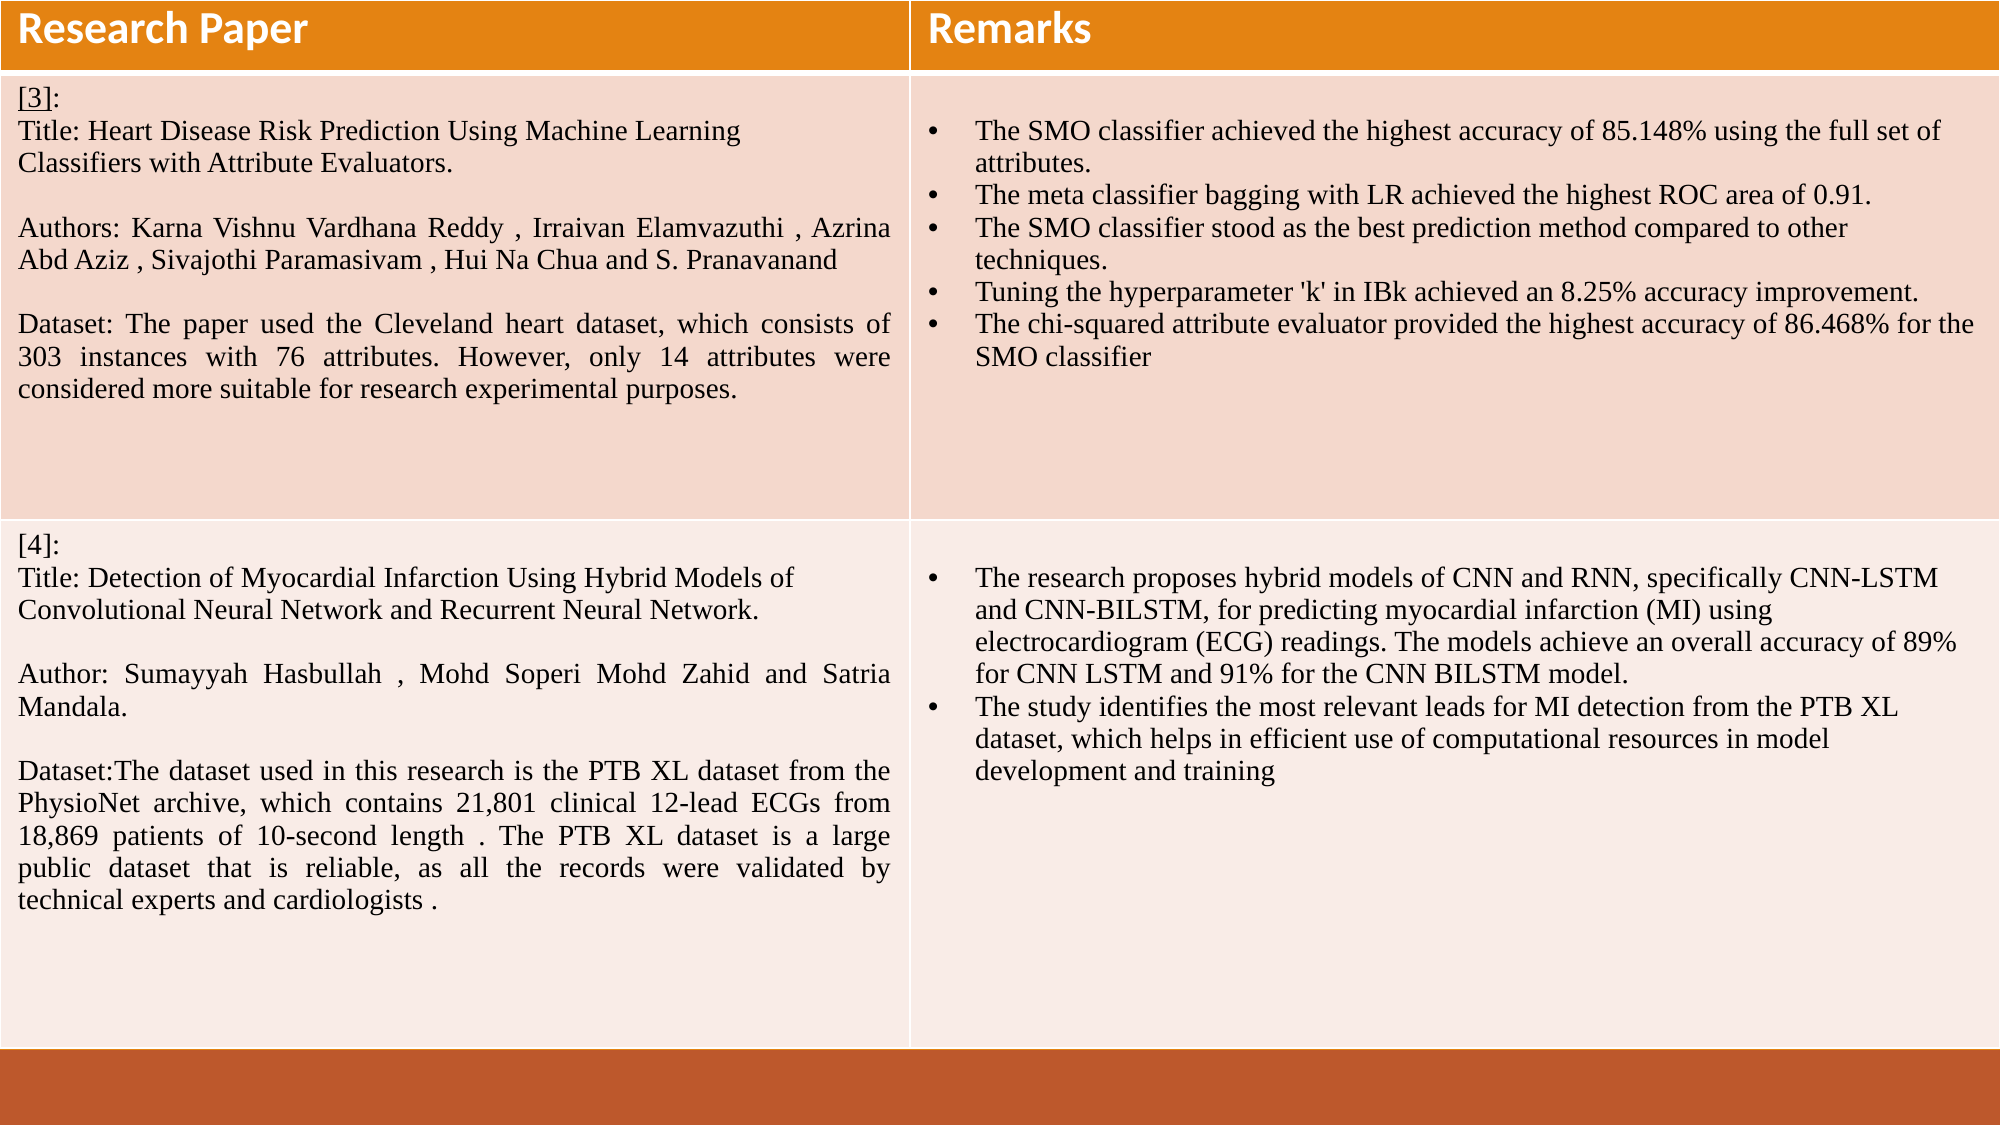

| Research Paper | Remarks |
| --- | --- |
| [3]: Title: Heart Disease Risk Prediction Using Machine Learning Classifiers with Attribute Evaluators. Authors: Karna Vishnu Vardhana Reddy , Irraivan Elamvazuthi , Azrina Abd Aziz , Sivajothi Paramasivam , Hui Na Chua and S. Pranavanand Dataset: The paper used the Cleveland heart dataset, which consists of 303 instances with 76 attributes. However, only 14 attributes were considered more suitable for research experimental purposes. | The SMO classifier achieved the highest accuracy of 85.148% using the full set of attributes. The meta classifier bagging with LR achieved the highest ROC area of 0.91. The SMO classifier stood as the best prediction method compared to other techniques. Tuning the hyperparameter 'k' in IBk achieved an 8.25% accuracy improvement. The chi-squared attribute evaluator provided the highest accuracy of 86.468% for the SMO classifier |
| [4]: Title: Detection of Myocardial Infarction Using Hybrid Models of Convolutional Neural Network and Recurrent Neural Network. Author: Sumayyah Hasbullah , Mohd Soperi Mohd Zahid and Satria Mandala. Dataset:The dataset used in this research is the PTB XL dataset from the PhysioNet archive, which contains 21,801 clinical 12-lead ECGs from 18,869 patients of 10-second length . The PTB XL dataset is a large public dataset that is reliable, as all the records were validated by technical experts and cardiologists . | The research proposes hybrid models of CNN and RNN, specifically CNN-LSTM and CNN-BILSTM, for predicting myocardial infarction (MI) using electrocardiogram (ECG) readings. The models achieve an overall accuracy of 89% for CNN LSTM and 91% for the CNN BILSTM model. The study identifies the most relevant leads for MI detection from the PTB XL dataset, which helps in efficient use of computational resources in model development and training |